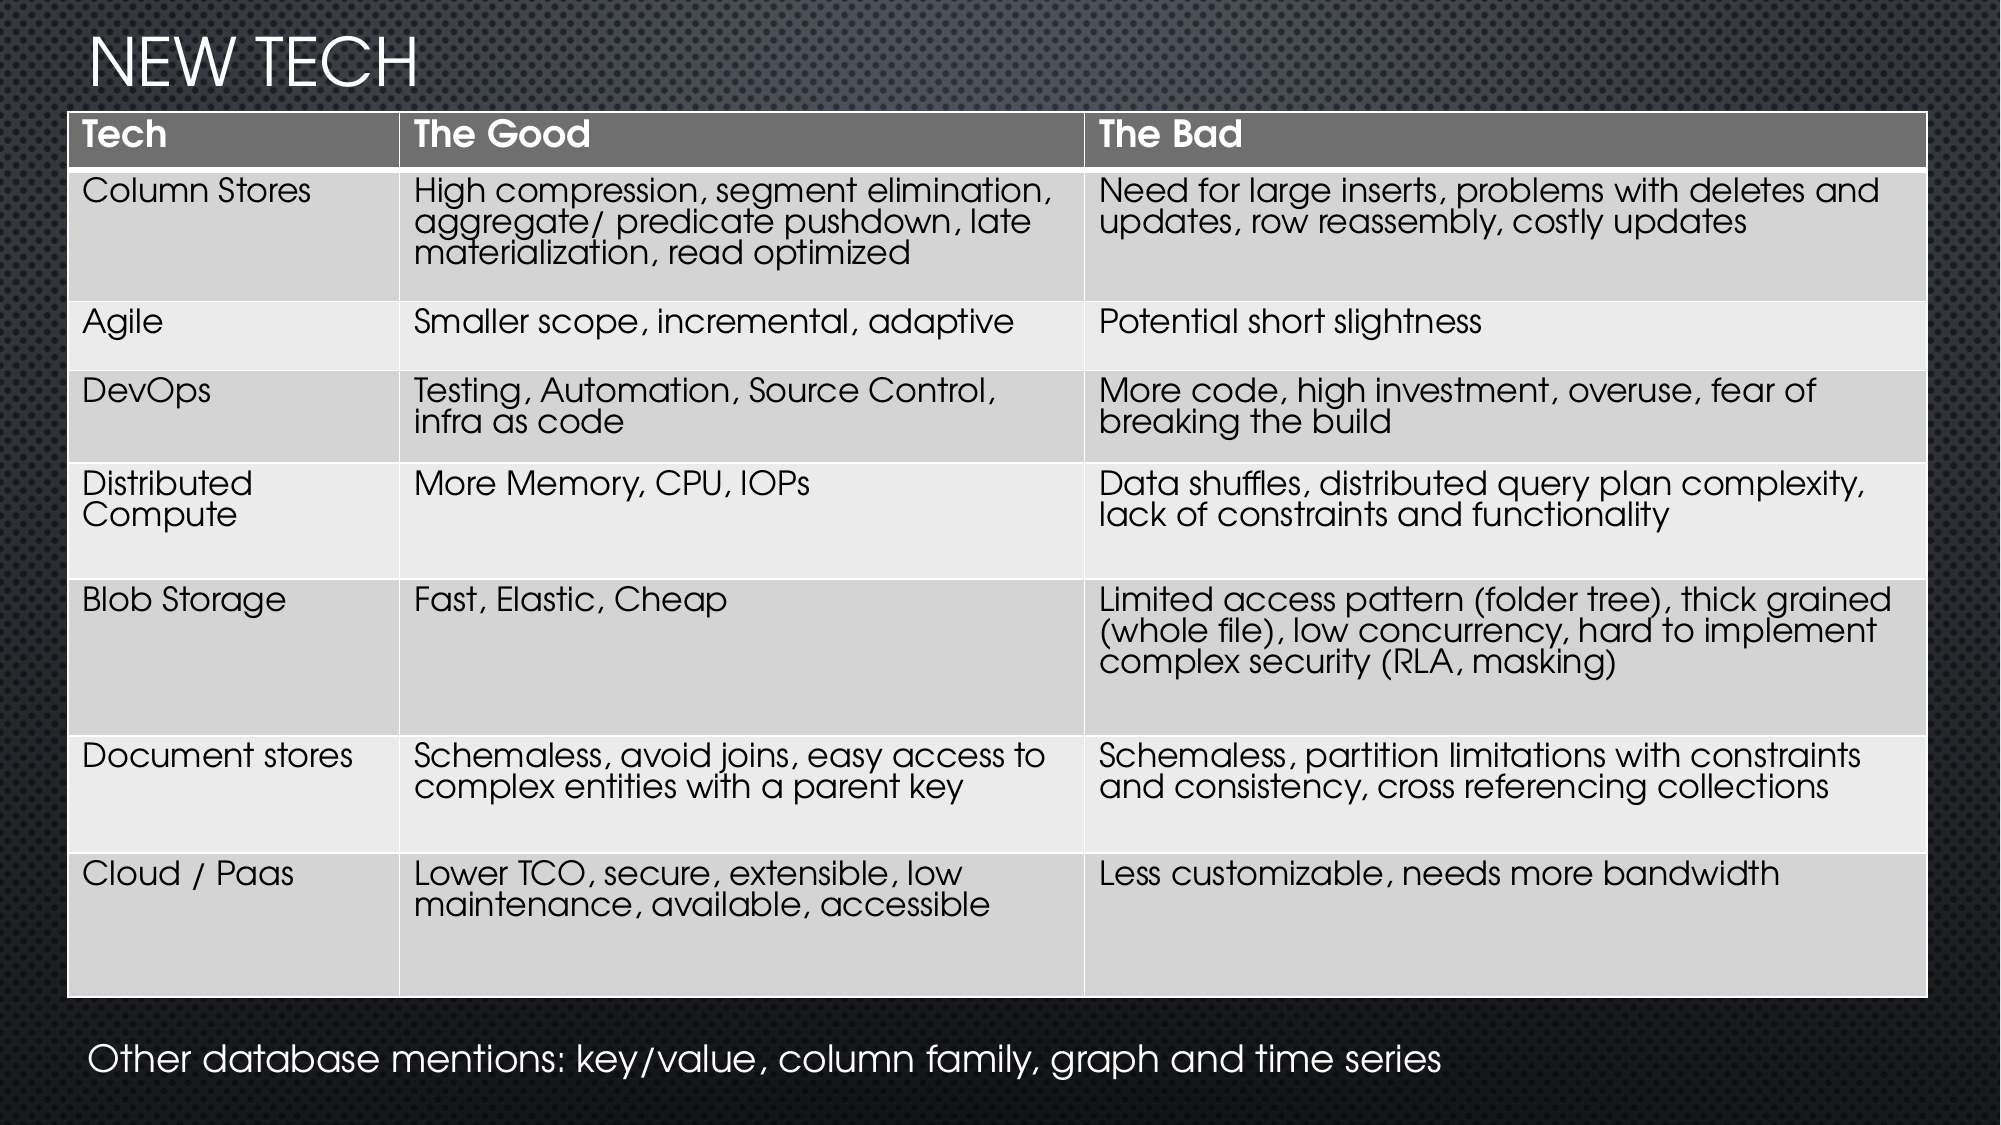

# New tech
| Tech | The Good | The Bad |
| --- | --- | --- |
| Column Stores | High compression, segment elimination, aggregate/ predicate pushdown, late materialization, read optimized | Need for large inserts, problems with deletes and updates, row reassembly, costly updates |
| Agile | Smaller scope, incremental, adaptive | Potential short slightness |
| DevOps | Testing, Automation, Source Control, infra as code | More code, high investment, overuse, fear of breaking the build |
| Distributed Compute | More Memory, CPU, IOPs | Data shuffles, distributed query plan complexity, lack of constraints and functionality |
| Blob Storage | Fast, Elastic, Cheap | Limited access pattern (folder tree), thick grained (whole file), low concurrency, hard to implement complex security (RLA, masking) |
| Document stores | Schemaless, avoid joins, easy access to complex entities with a parent key | Schemaless, partition limitations with constraints and consistency, cross referencing collections |
| Cloud / Paas | Lower TCO, secure, extensible, low maintenance, available, accessible | Less customizable, needs more bandwidth |
Other database mentions: key/value, column family, graph and time series